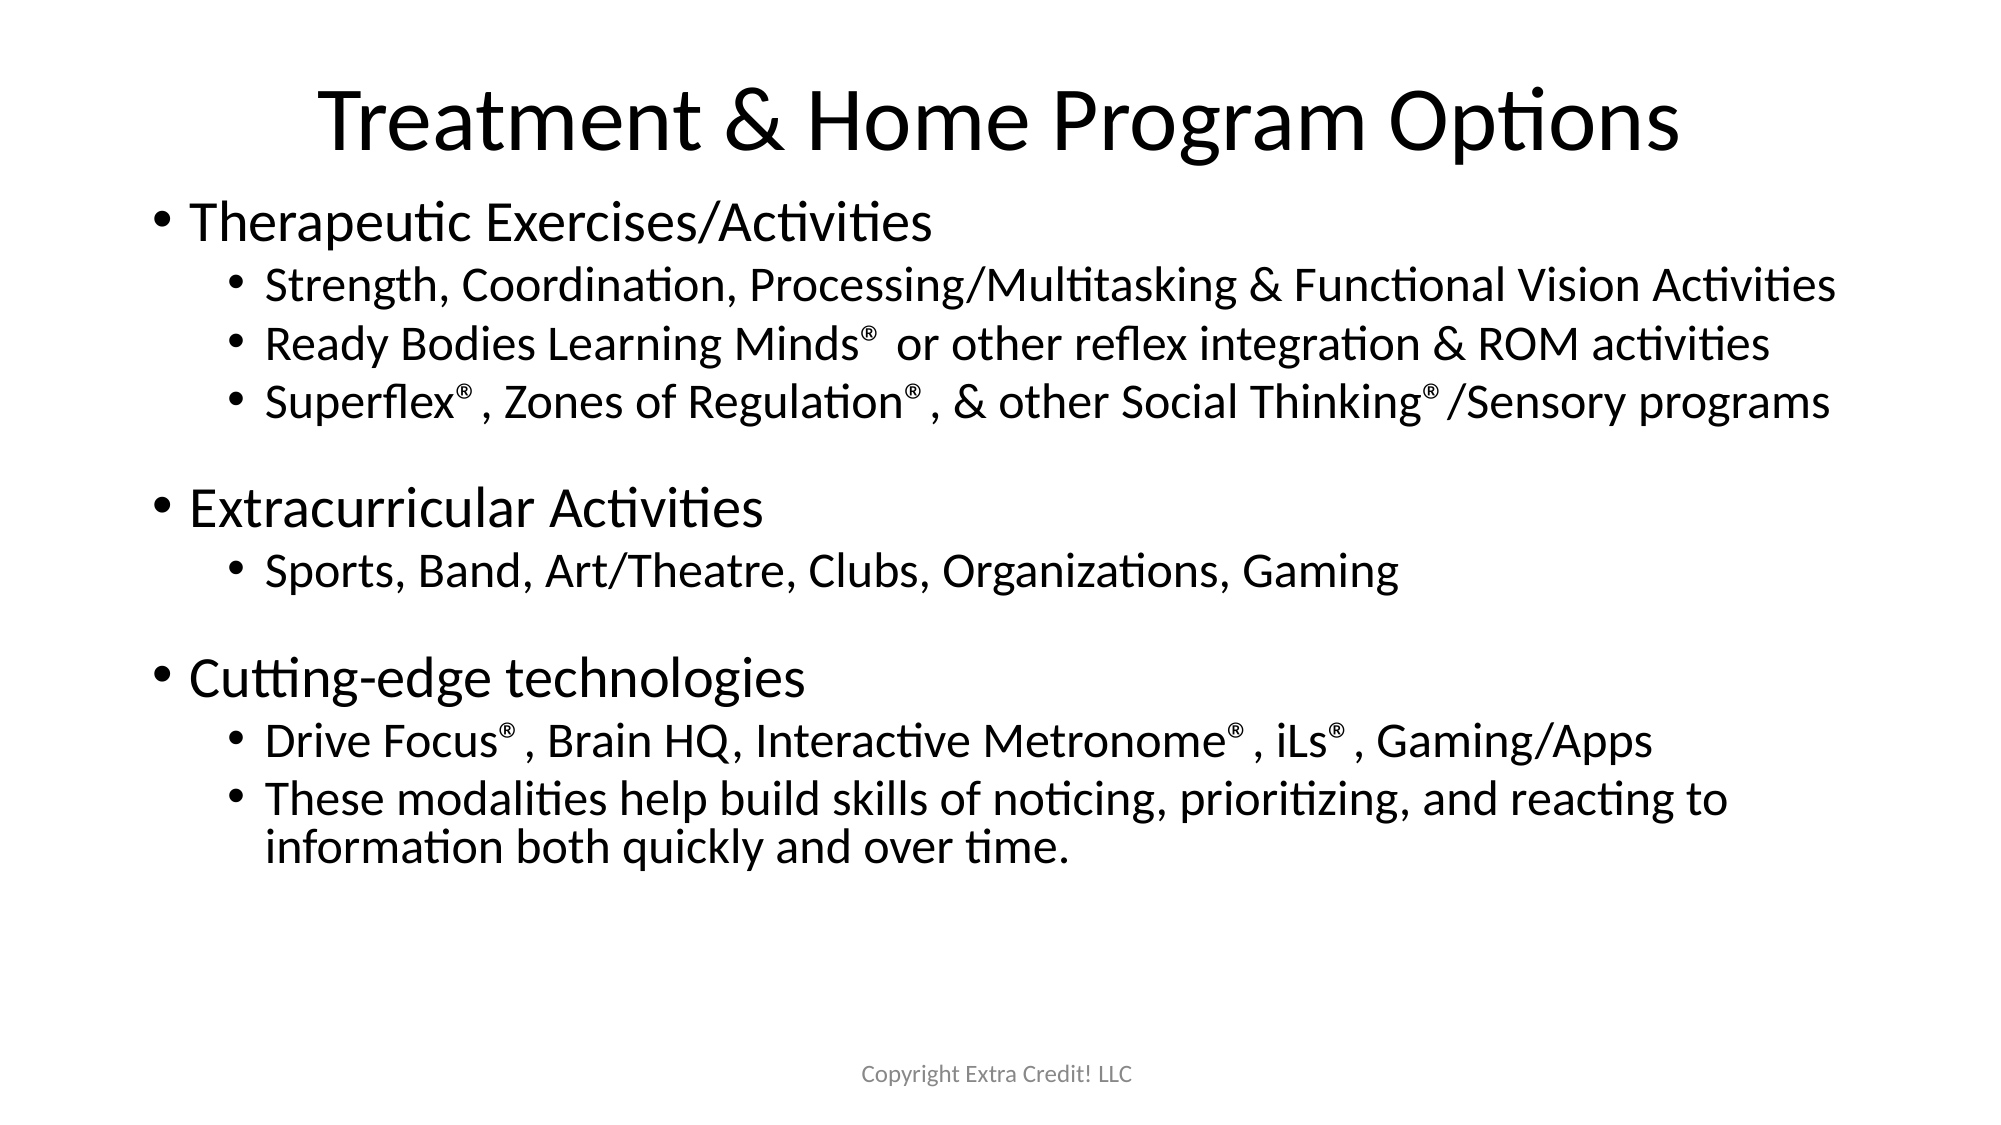

# Treatment & Home Program Options
Therapeutic Exercises/Activities
Strength, Coordination, Processing/Multitasking & Functional Vision Activities
Ready Bodies Learning Minds® or other reflex integration & ROM activities
Superflex®, Zones of Regulation®, & other Social Thinking®/Sensory programs

Extracurricular Activities
Sports, Band, Art/Theatre, Clubs, Organizations, Gaming

Cutting-edge technologies
Drive Focus®, Brain HQ, Interactive Metronome®, iLs®, Gaming/Apps
These modalities help build skills of noticing, prioritizing, and reacting to information both quickly and over time.
Copyright Extra Credit! LLC